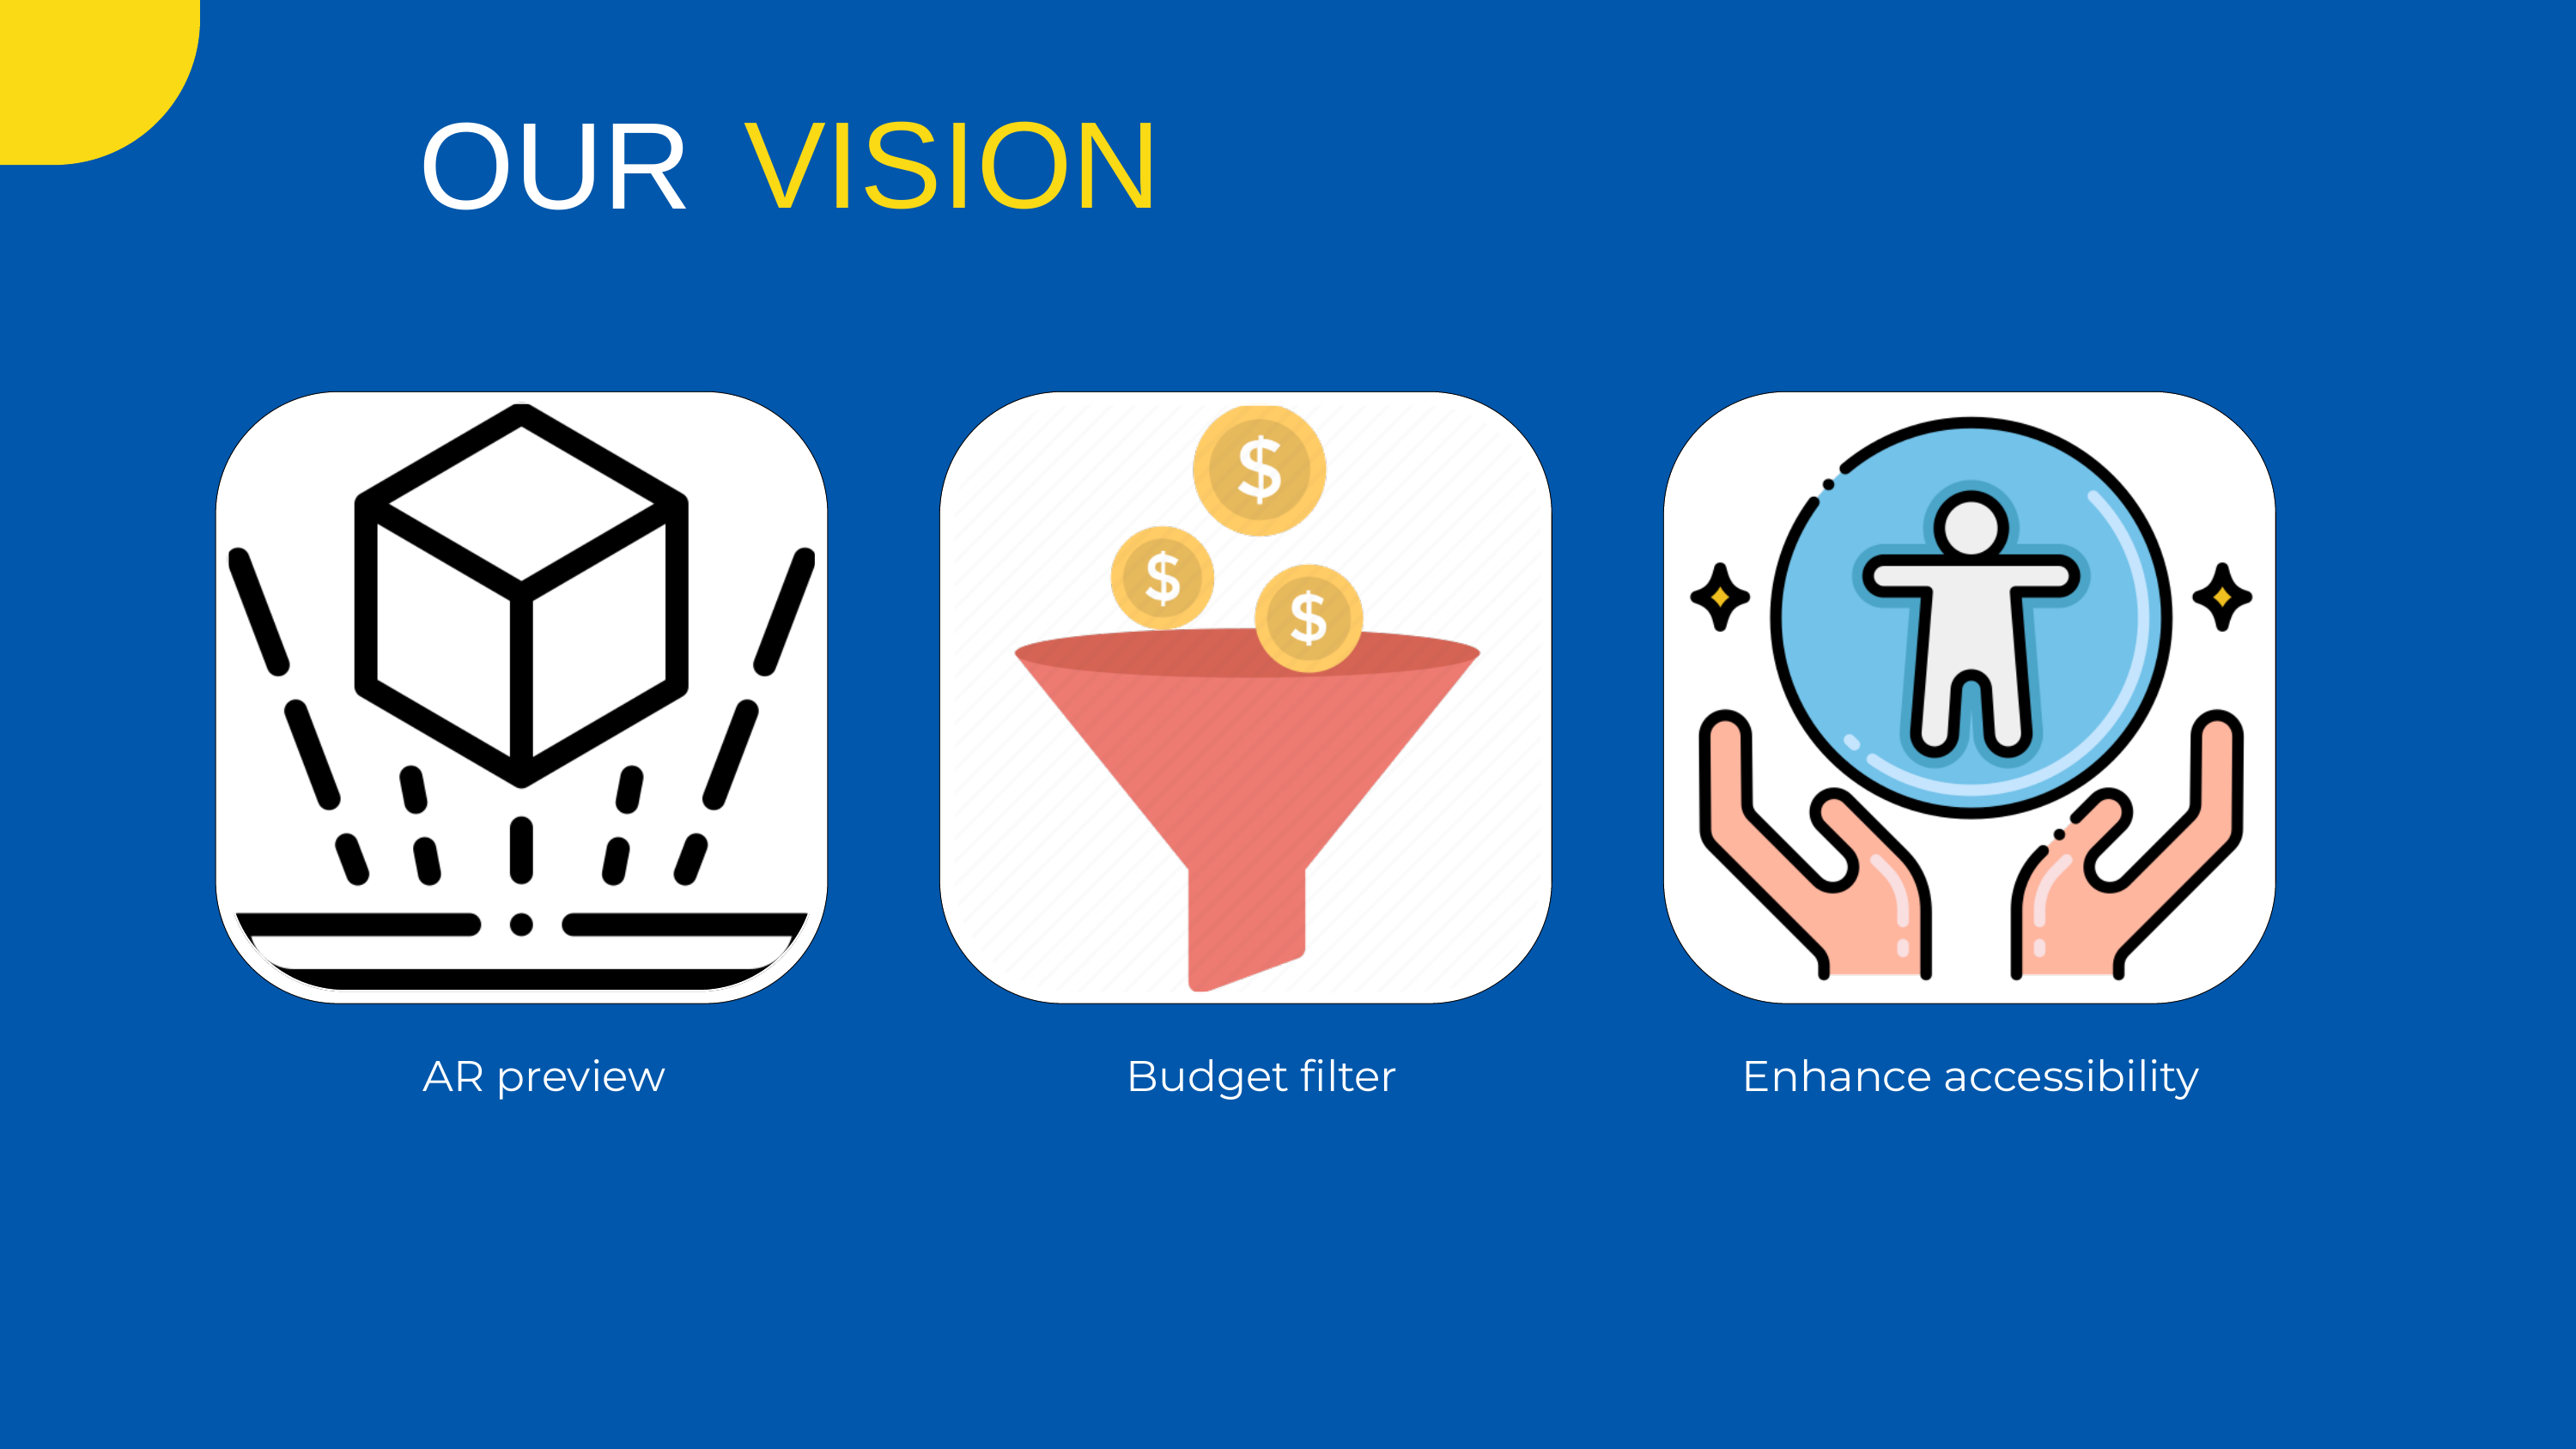

VISION
OUR

AR preview
Budget filter
Enhance accessibility